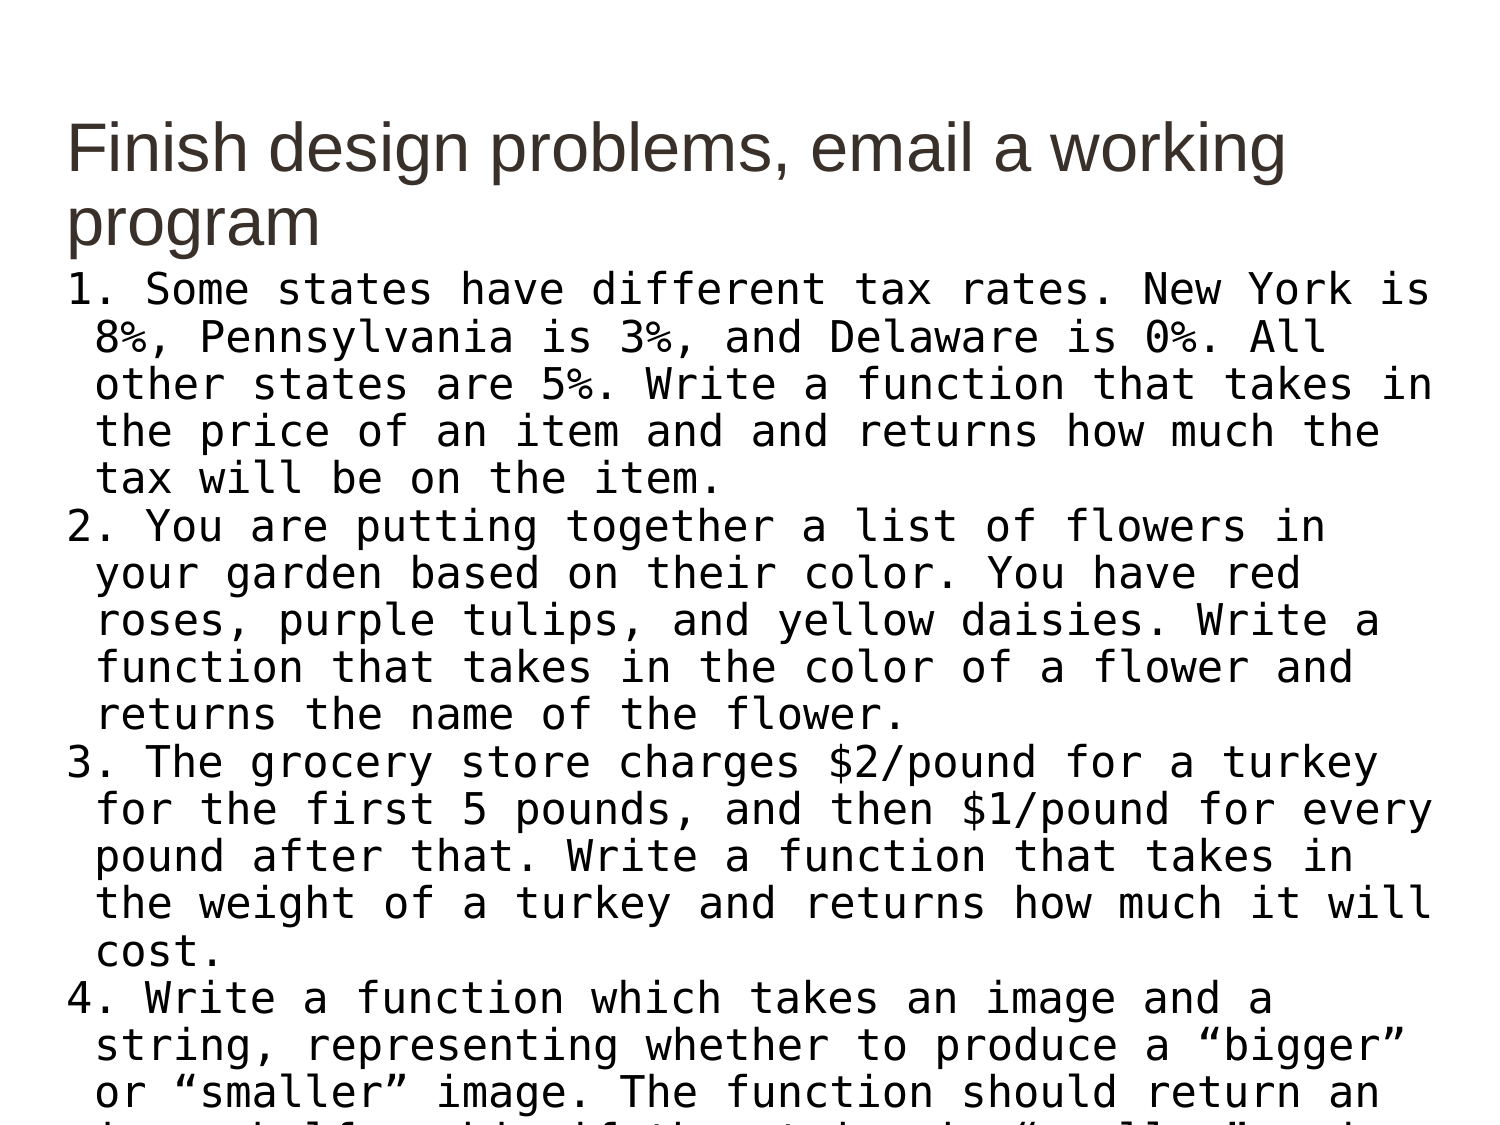

# Finish design problems, email a working program
1. Some states have different tax rates. New York is 8%, Pennsylvania is 3%, and Delaware is 0%. All other states are 5%. Write a function that takes in the price of an item and and returns how much the tax will be on the item.
2. You are putting together a list of flowers in your garden based on their color. You have red roses, purple tulips, and yellow daisies. Write a function that takes in the color of a flower and returns the name of the flower.
3. The grocery store charges $2/pound for a turkey for the first 5 pounds, and then $1/pound for every pound after that. Write a function that takes in the weight of a turkey and returns how much it will cost.
4. Write a function which takes an image and a string, representing whether to produce a “bigger” or “smaller” image. The function should return an image half as big if the string is “smaller” and an image twice as big if the string is “bigger”.